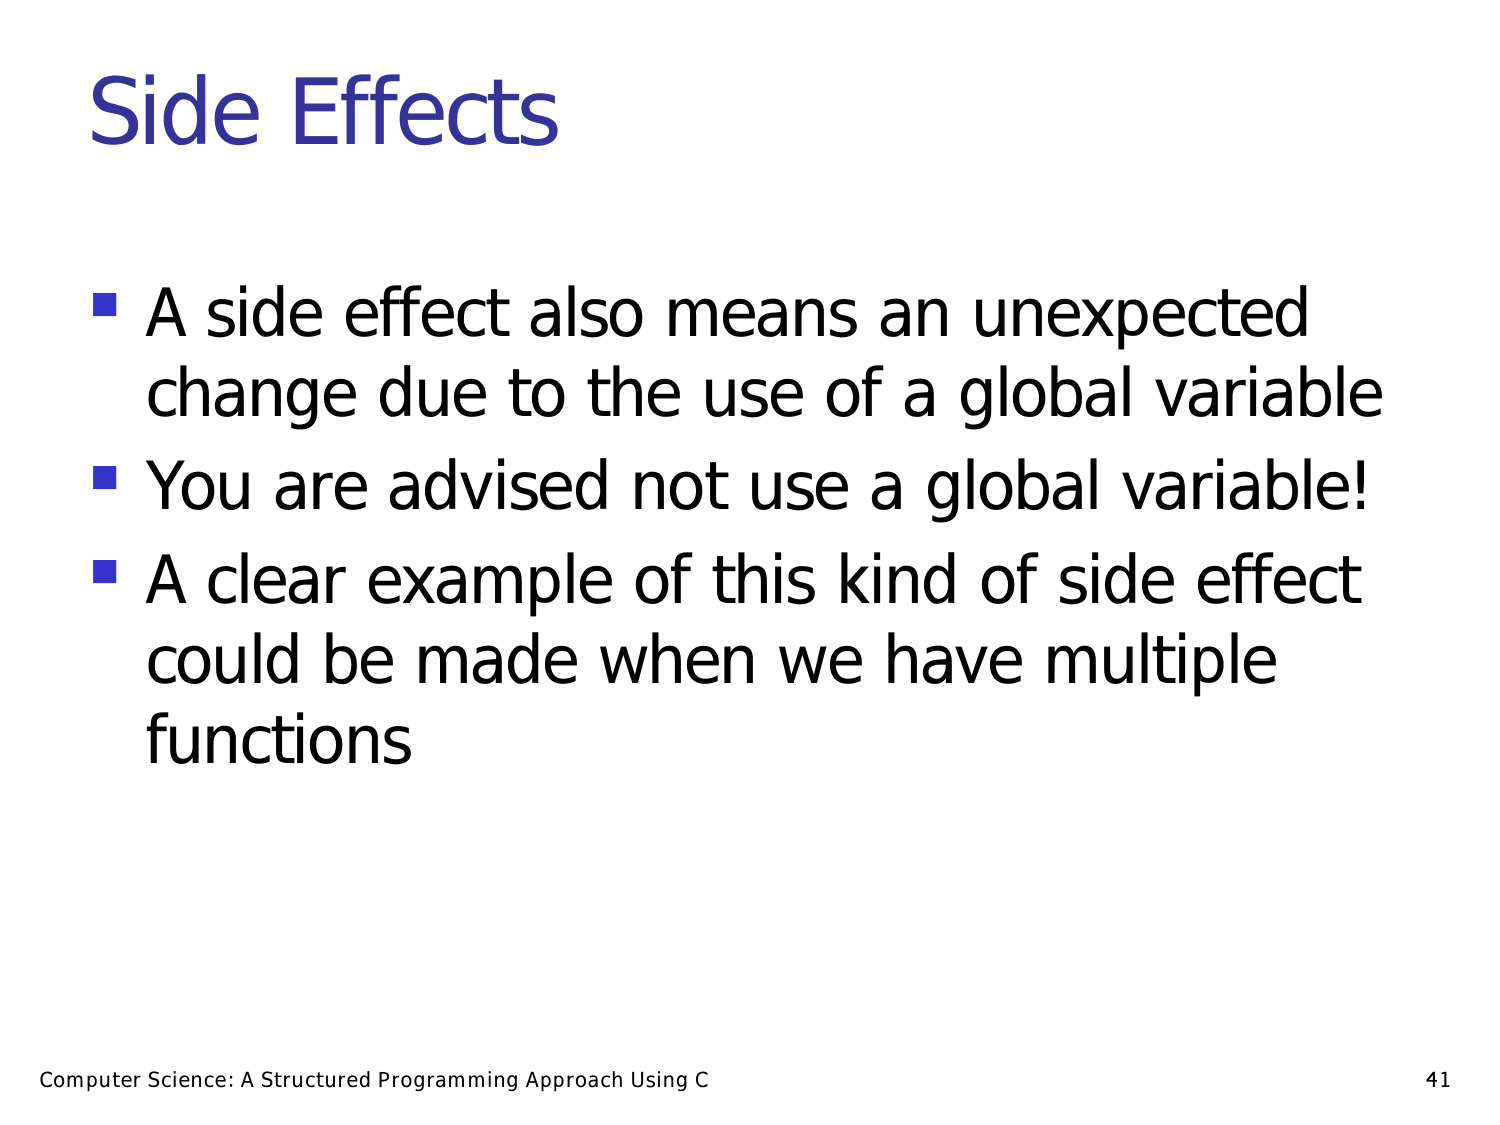

# Side Effects
A side effect also means an unexpected change due to the use of a global variable
You are advised not use a global variable!
A clear example of this kind of side effect could be made when we have multiple functions
Computer Science: A Structured Programming Approach Using C
41